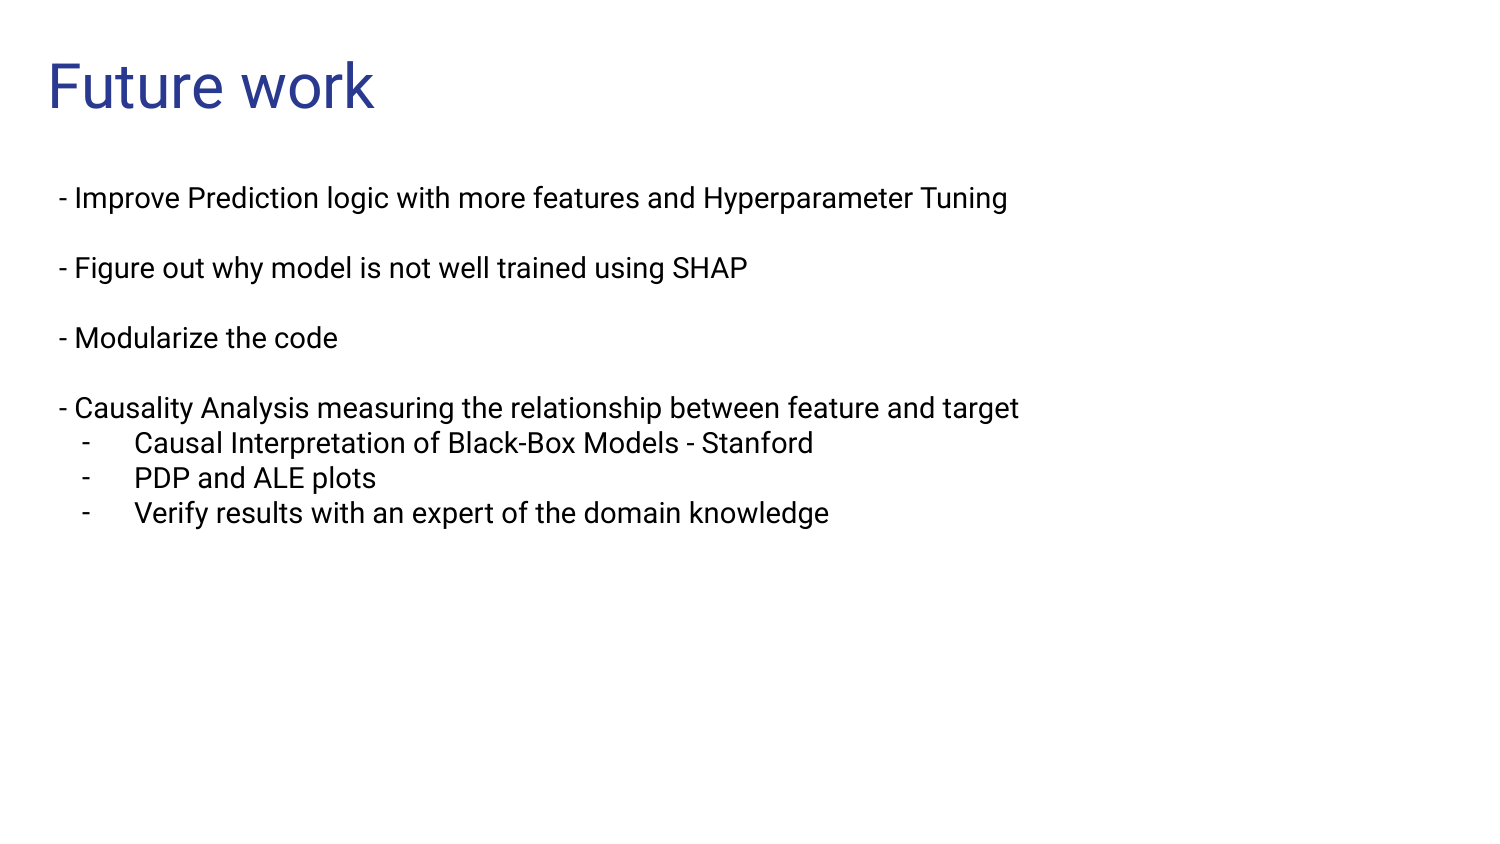

# Future work
- Improve Prediction logic with more features and Hyperparameter Tuning

- Figure out why model is not well trained using SHAP

- Modularize the code

- Causality Analysis measuring the relationship between feature and target
Causal Interpretation of Black-Box Models - Stanford
PDP and ALE plots
Verify results with an expert of the domain knowledge